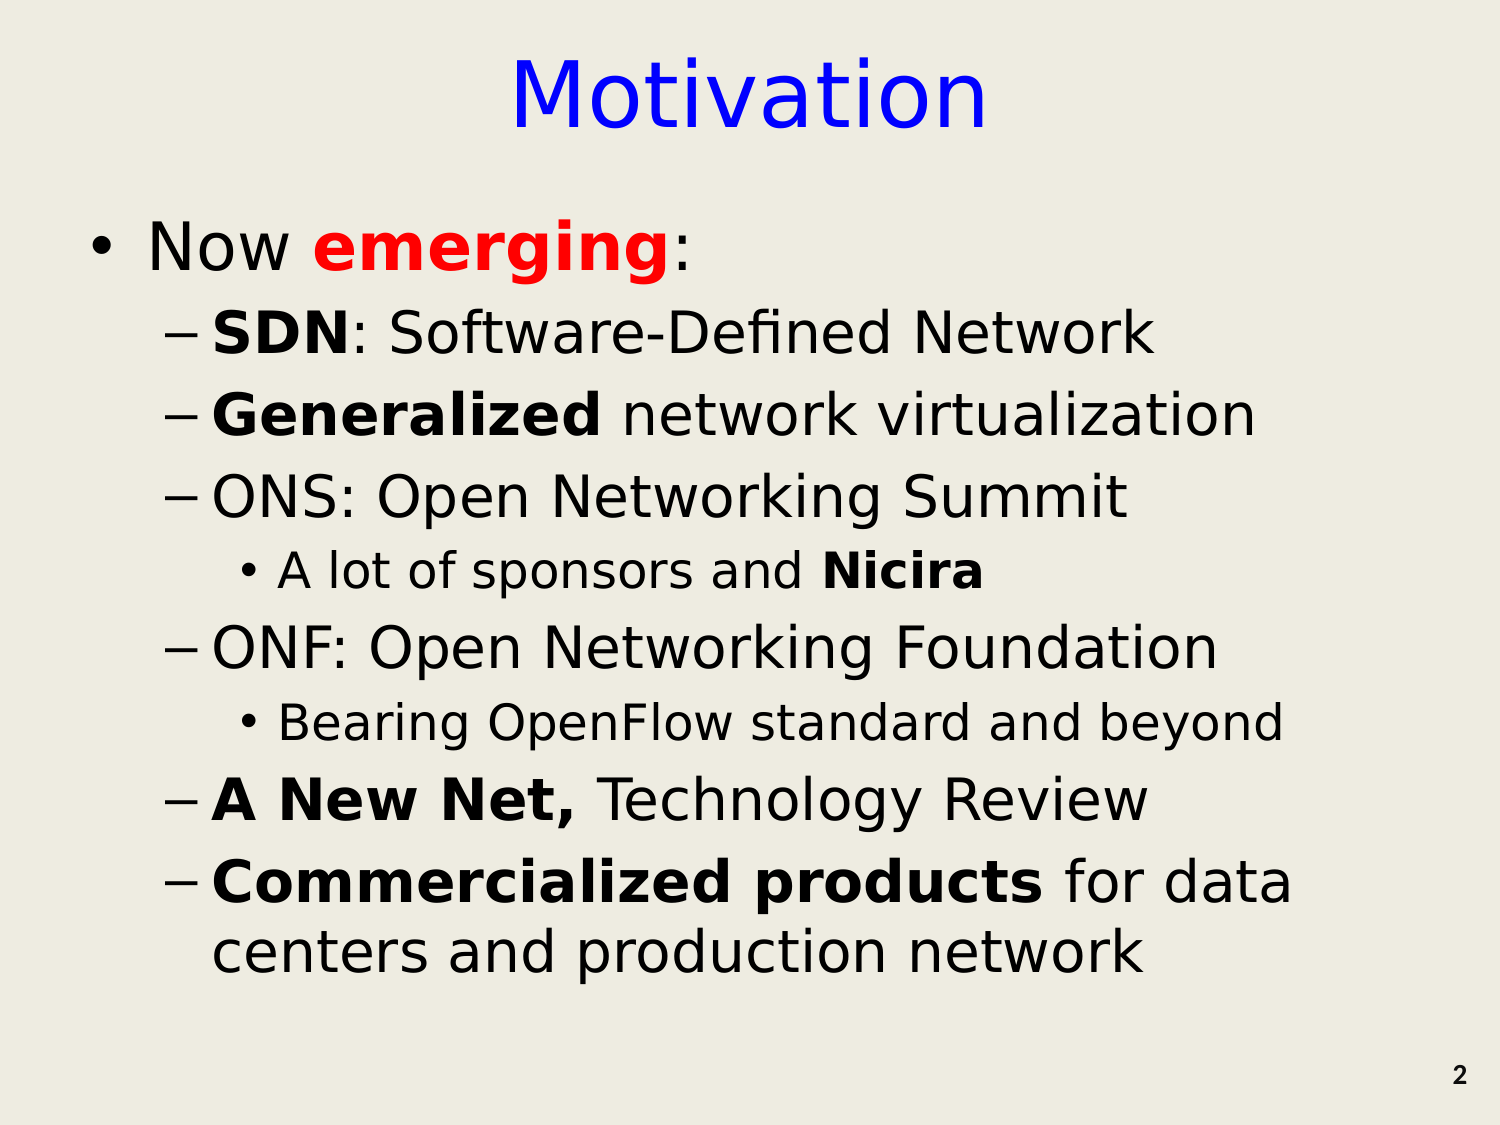

# Motivation
Now emerging:
SDN: Software-Defined Network
Generalized network virtualization
ONS: Open Networking Summit
A lot of sponsors and Nicira
ONF: Open Networking Foundation
Bearing OpenFlow standard and beyond
A New Net, Technology Review
Commercialized products for data centers and production network

2